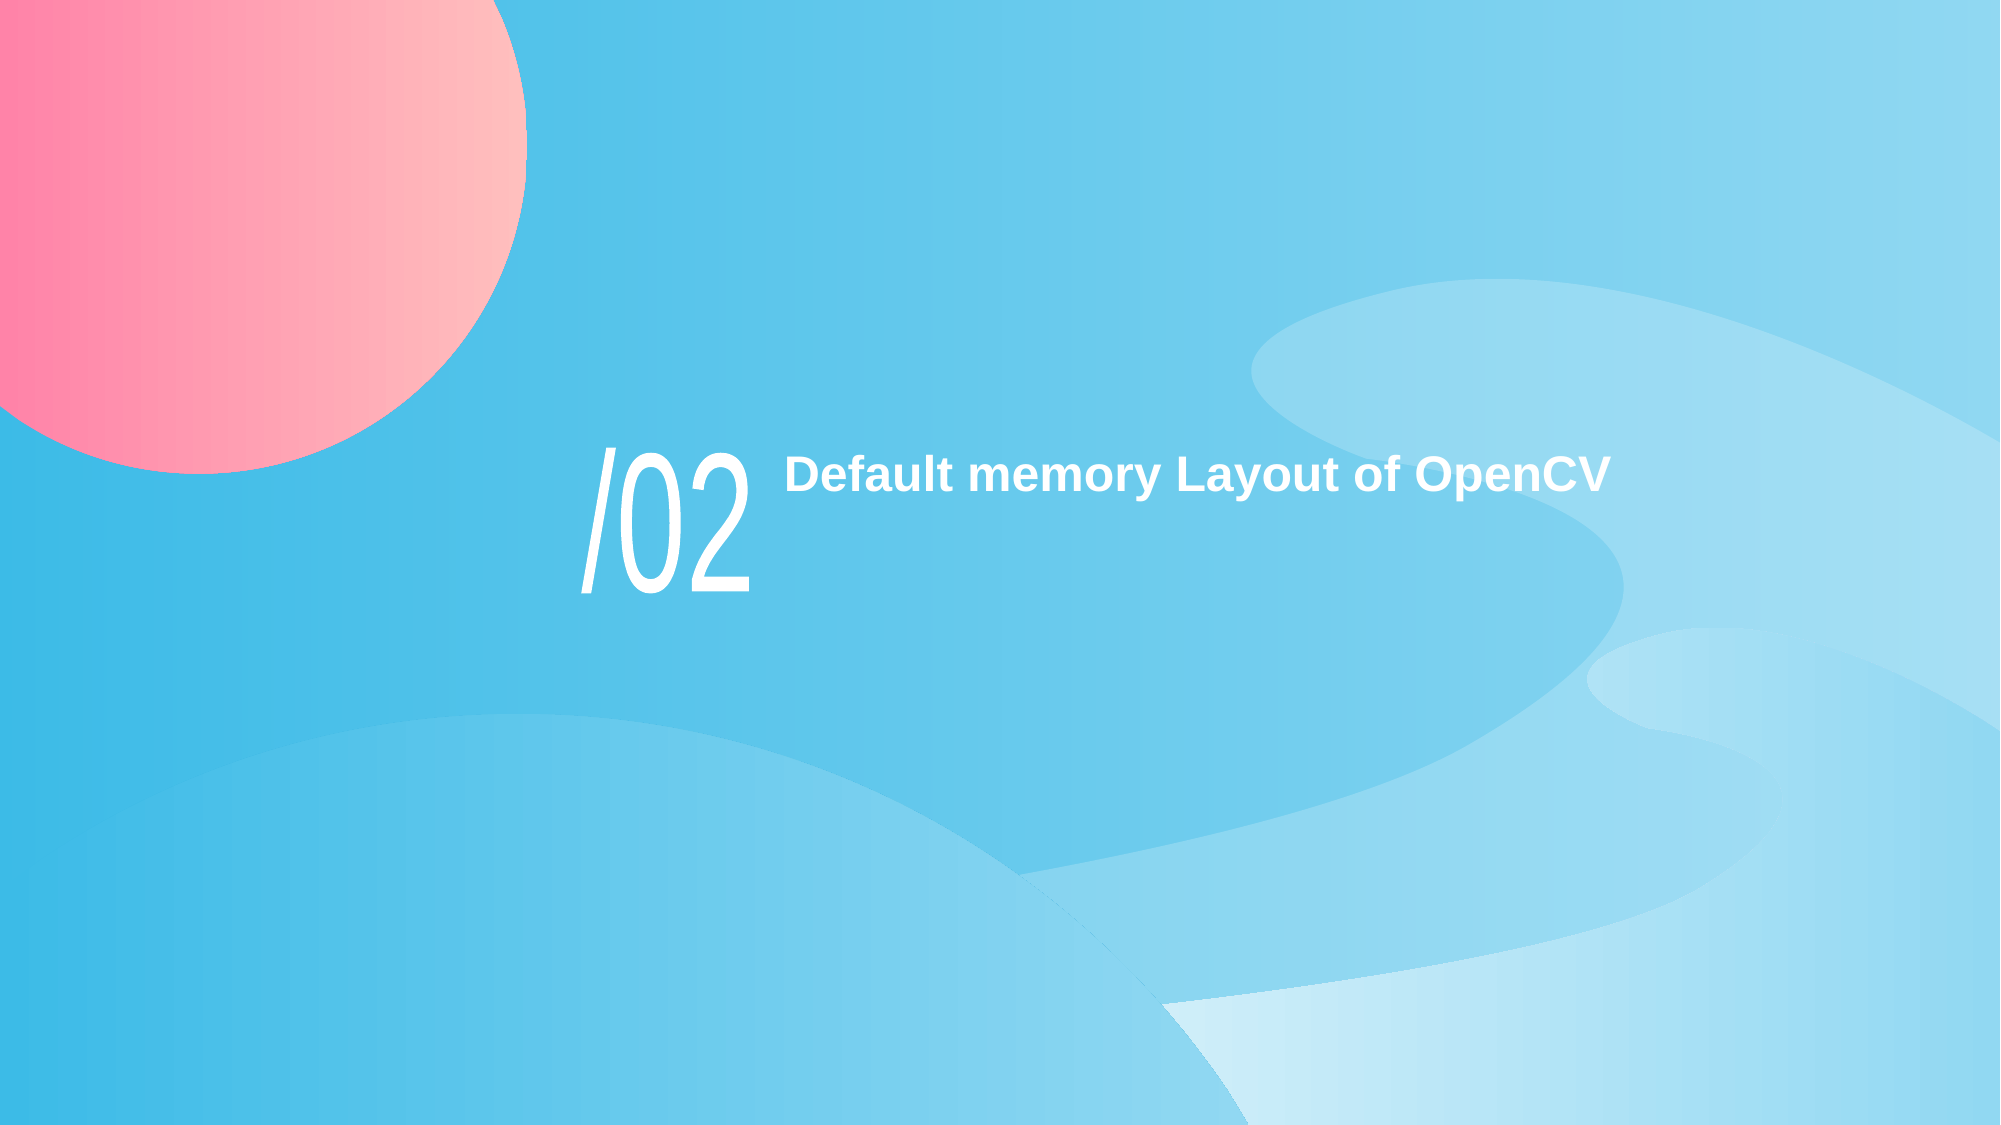

# Default memory Layout of OpenCV
/02